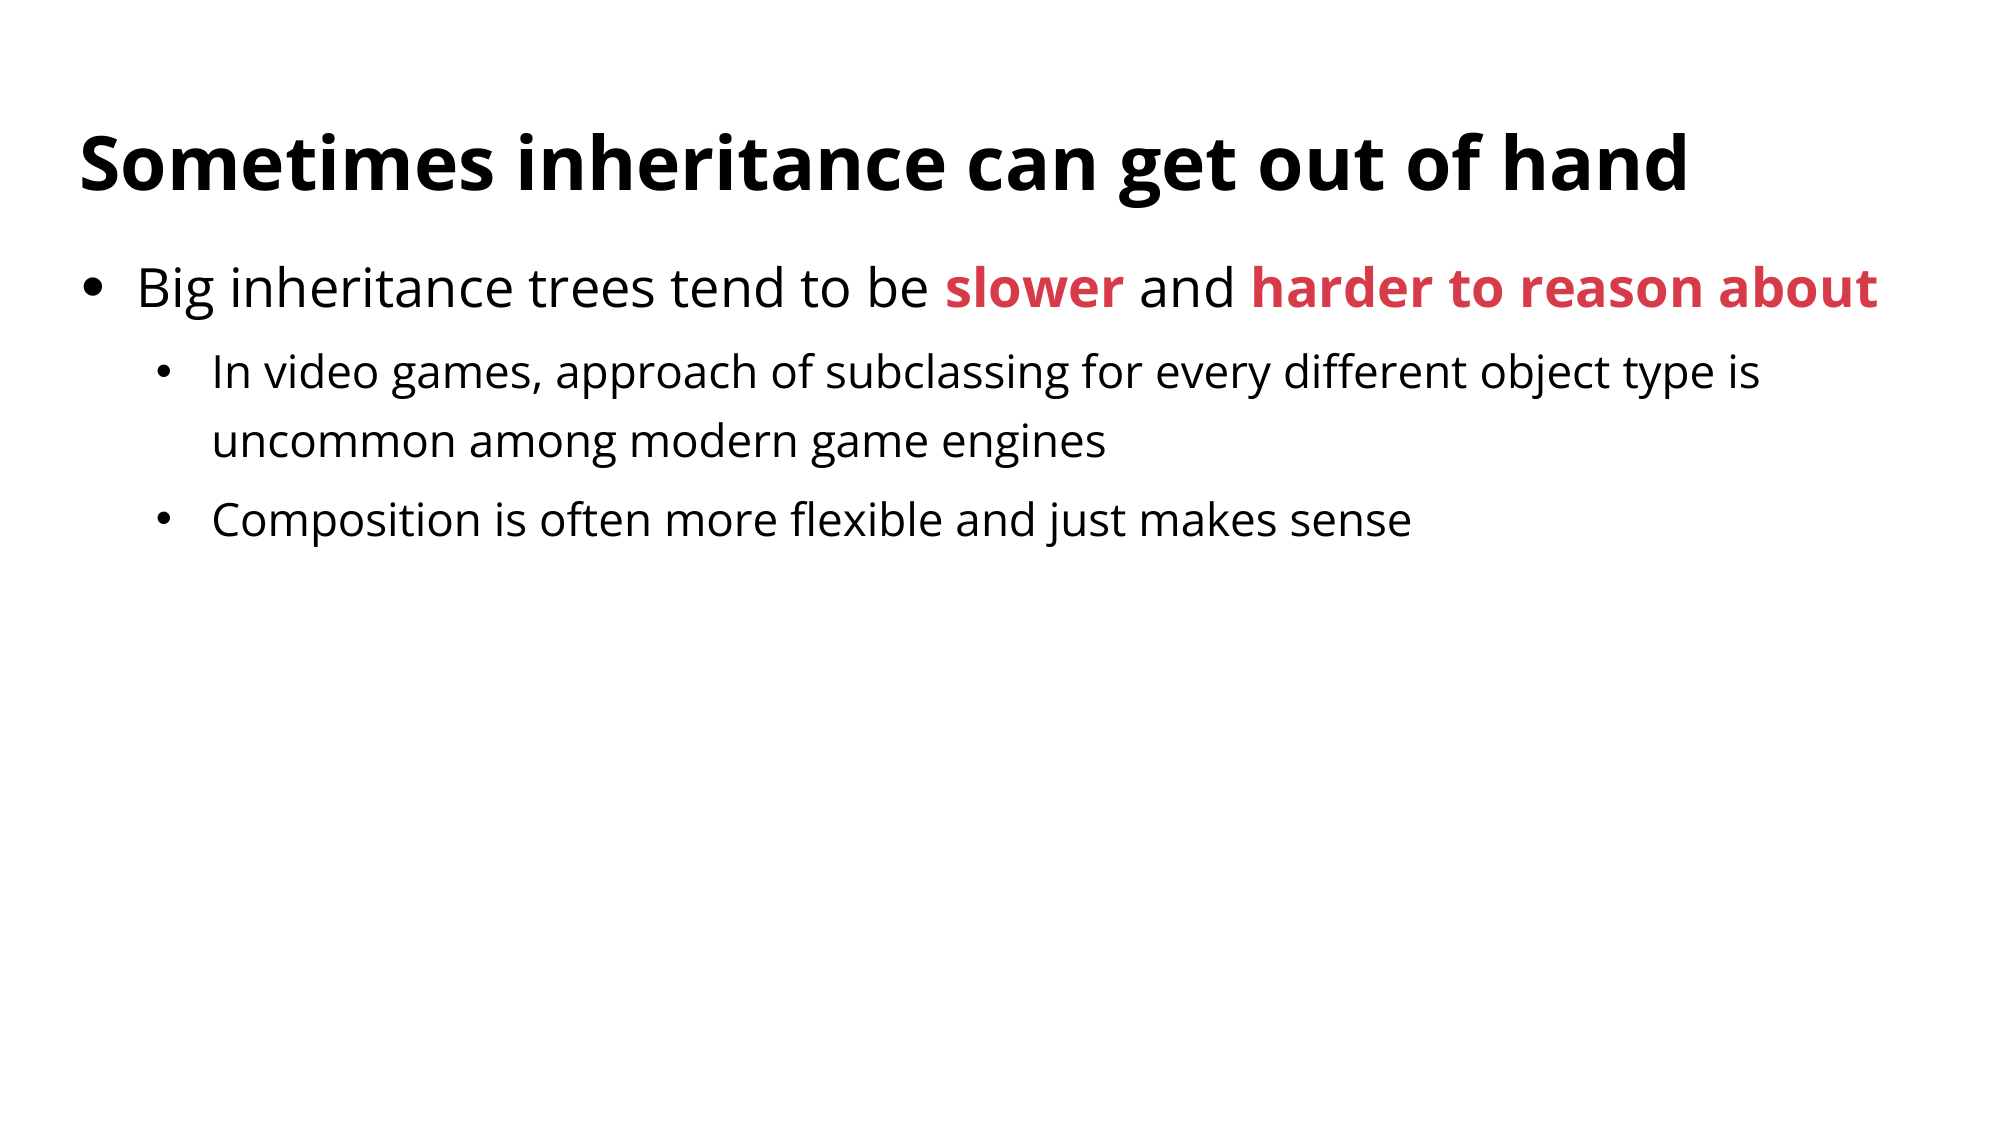

# Sometimes inheritance can get out of hand
Big inheritance trees tend to be slower and harder to reason about
In video games, approach of subclassing for every different object type is uncommon among modern game engines
Composition is often more flexible and just makes sense